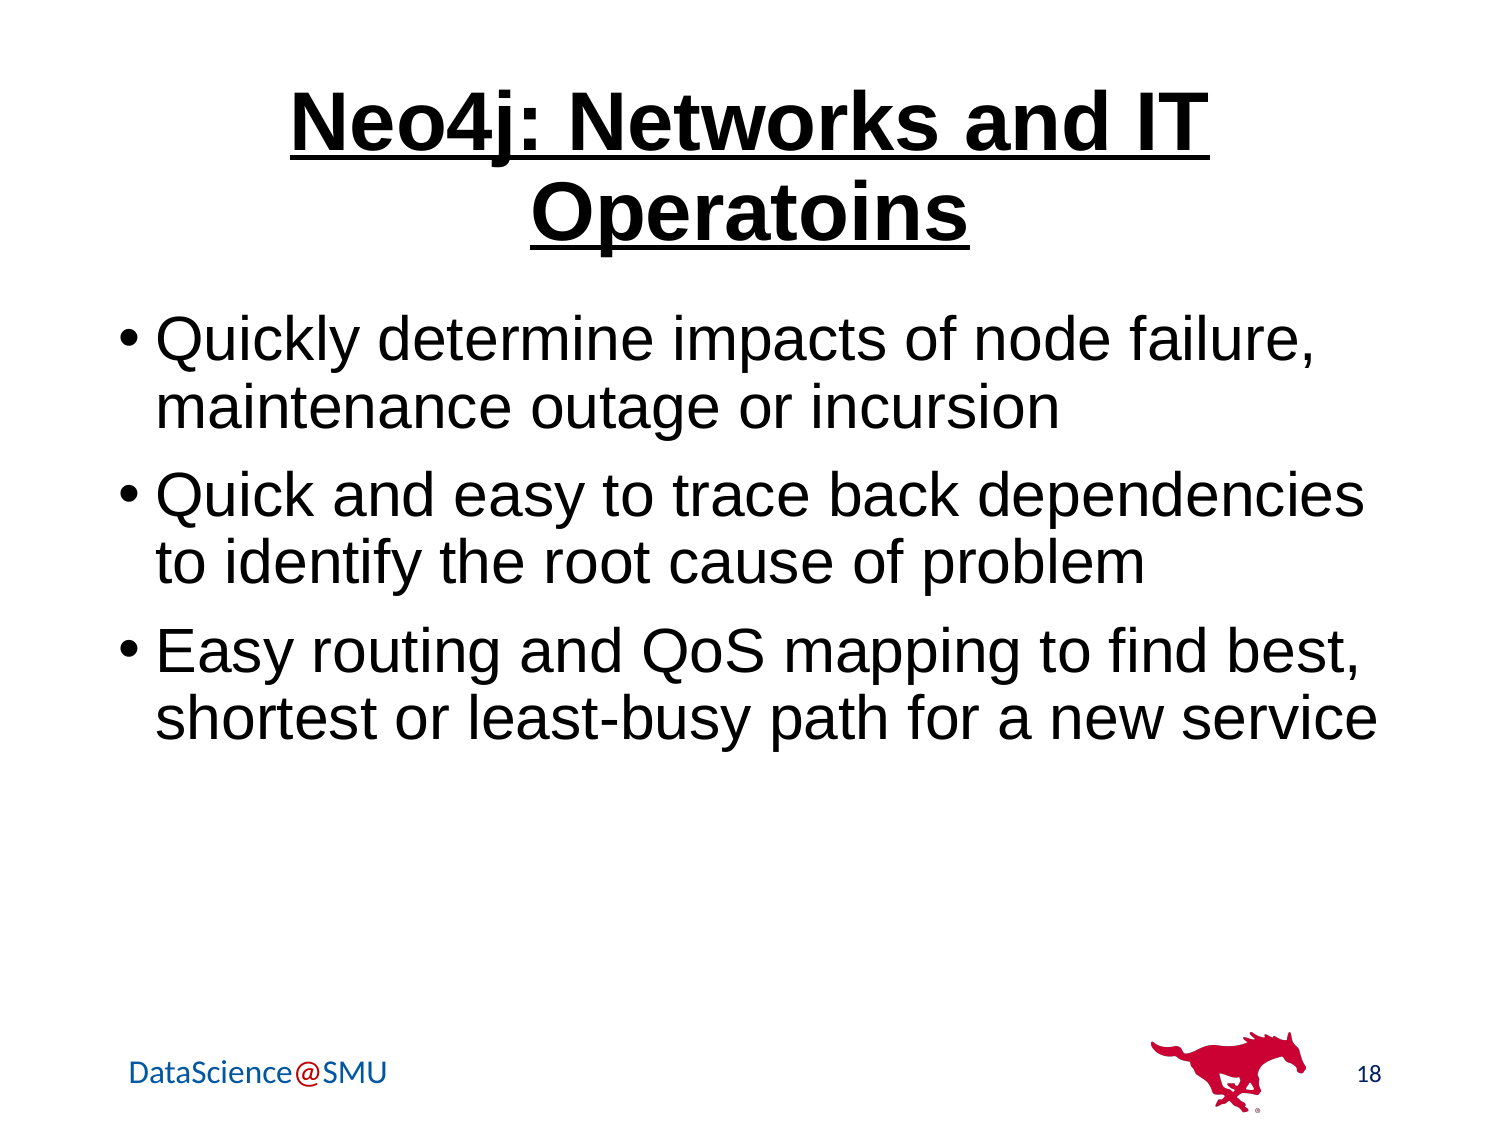

# Neo4j: Networks and IT Operatoins
Quickly determine impacts of node failure, maintenance outage or incursion
Quick and easy to trace back dependencies to identify the root cause of problem
Easy routing and QoS mapping to find best, shortest or least-busy path for a new service

18